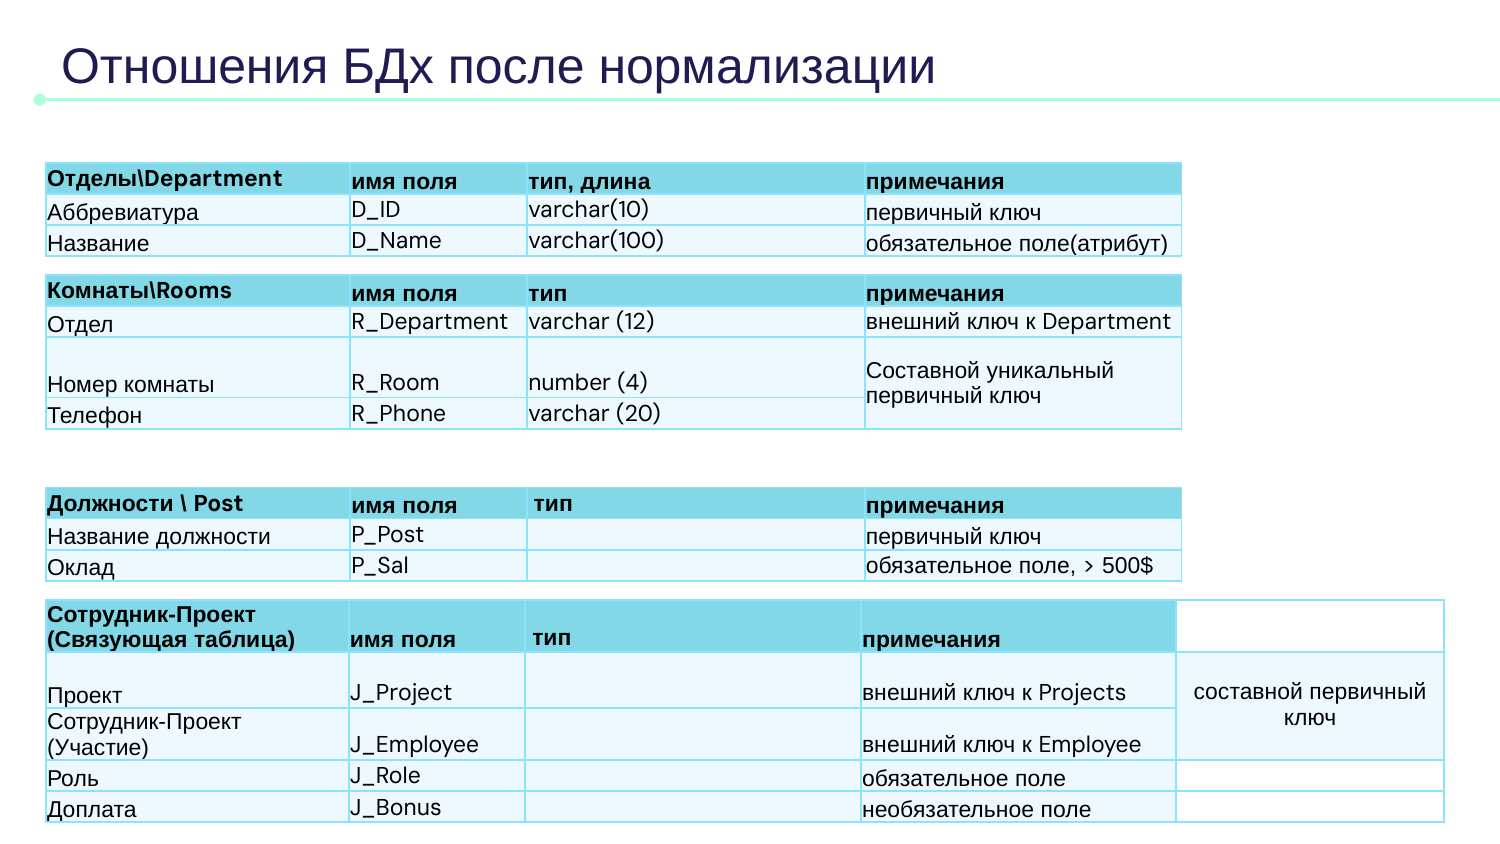

# Отношения БДх после нормализации
| Отделы\Department | имя поля | тип, длина | примечания |
| --- | --- | --- | --- |
| Аббревиатура | D\_ID | varchar(10) | первичный ключ |
| Название | D\_Name | varchar(100) | обязательное поле(атрибут) |
| Комнаты\Rooms | имя поля | тип | примечания |
| --- | --- | --- | --- |
| Отдел | R\_Department | varchar (12) | внешний ключ к Department |
| Номер комнаты | R\_Room | number (4) | Составной уникальный первичный ключ |
| Телефон | R\_Phone | varchar (20) |  |
| Должности \ Post | имя поля | тип | примечания |
| --- | --- | --- | --- |
| Название должности | P\_Post |  | первичный ключ |
| Оклад | P\_Sal |  | обязательное поле, > 500$ |
| Сотрудник-Проект (Связующая таблица) | имя поля | тип | примечания |  |
| --- | --- | --- | --- | --- |
| Проект | J\_Project |  | внешний ключ к Projects | составной первичный ключ |
| Сотрудник-Проект (Участие) | J\_Employee |  | внешний ключ к Employee |  |
| Роль | J\_Role |  | обязательное поле |  |
| Доплата | J\_Bonus |  | необязательное поле |  |